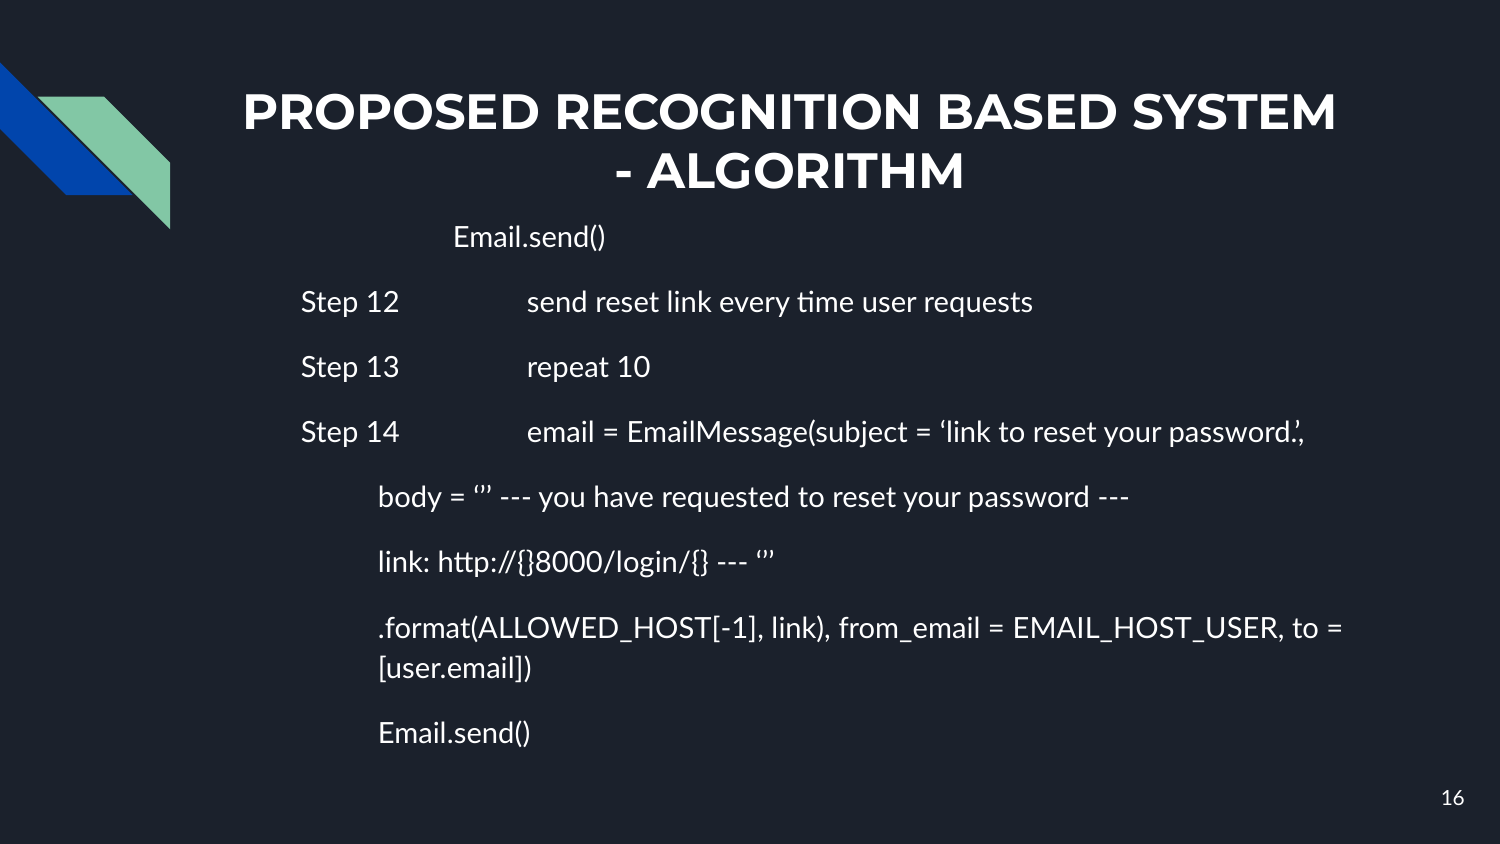

# PROPOSED RECOGNITION BASED SYSTEM - ALGORITHM
Email.send()
Step 12                 send reset link every time user requests
Step 13                 repeat 10
Step 14                 email = EmailMessage(subject = ‘link to reset your password.’,
body = ‘’’ --- you have requested to reset your password ---
link: http://{}8000/login/{} --- ‘’’
.format(ALLOWED_HOST[-1], link), from_email = EMAIL_HOST_USER, to = [user.email])
Email.send()

16